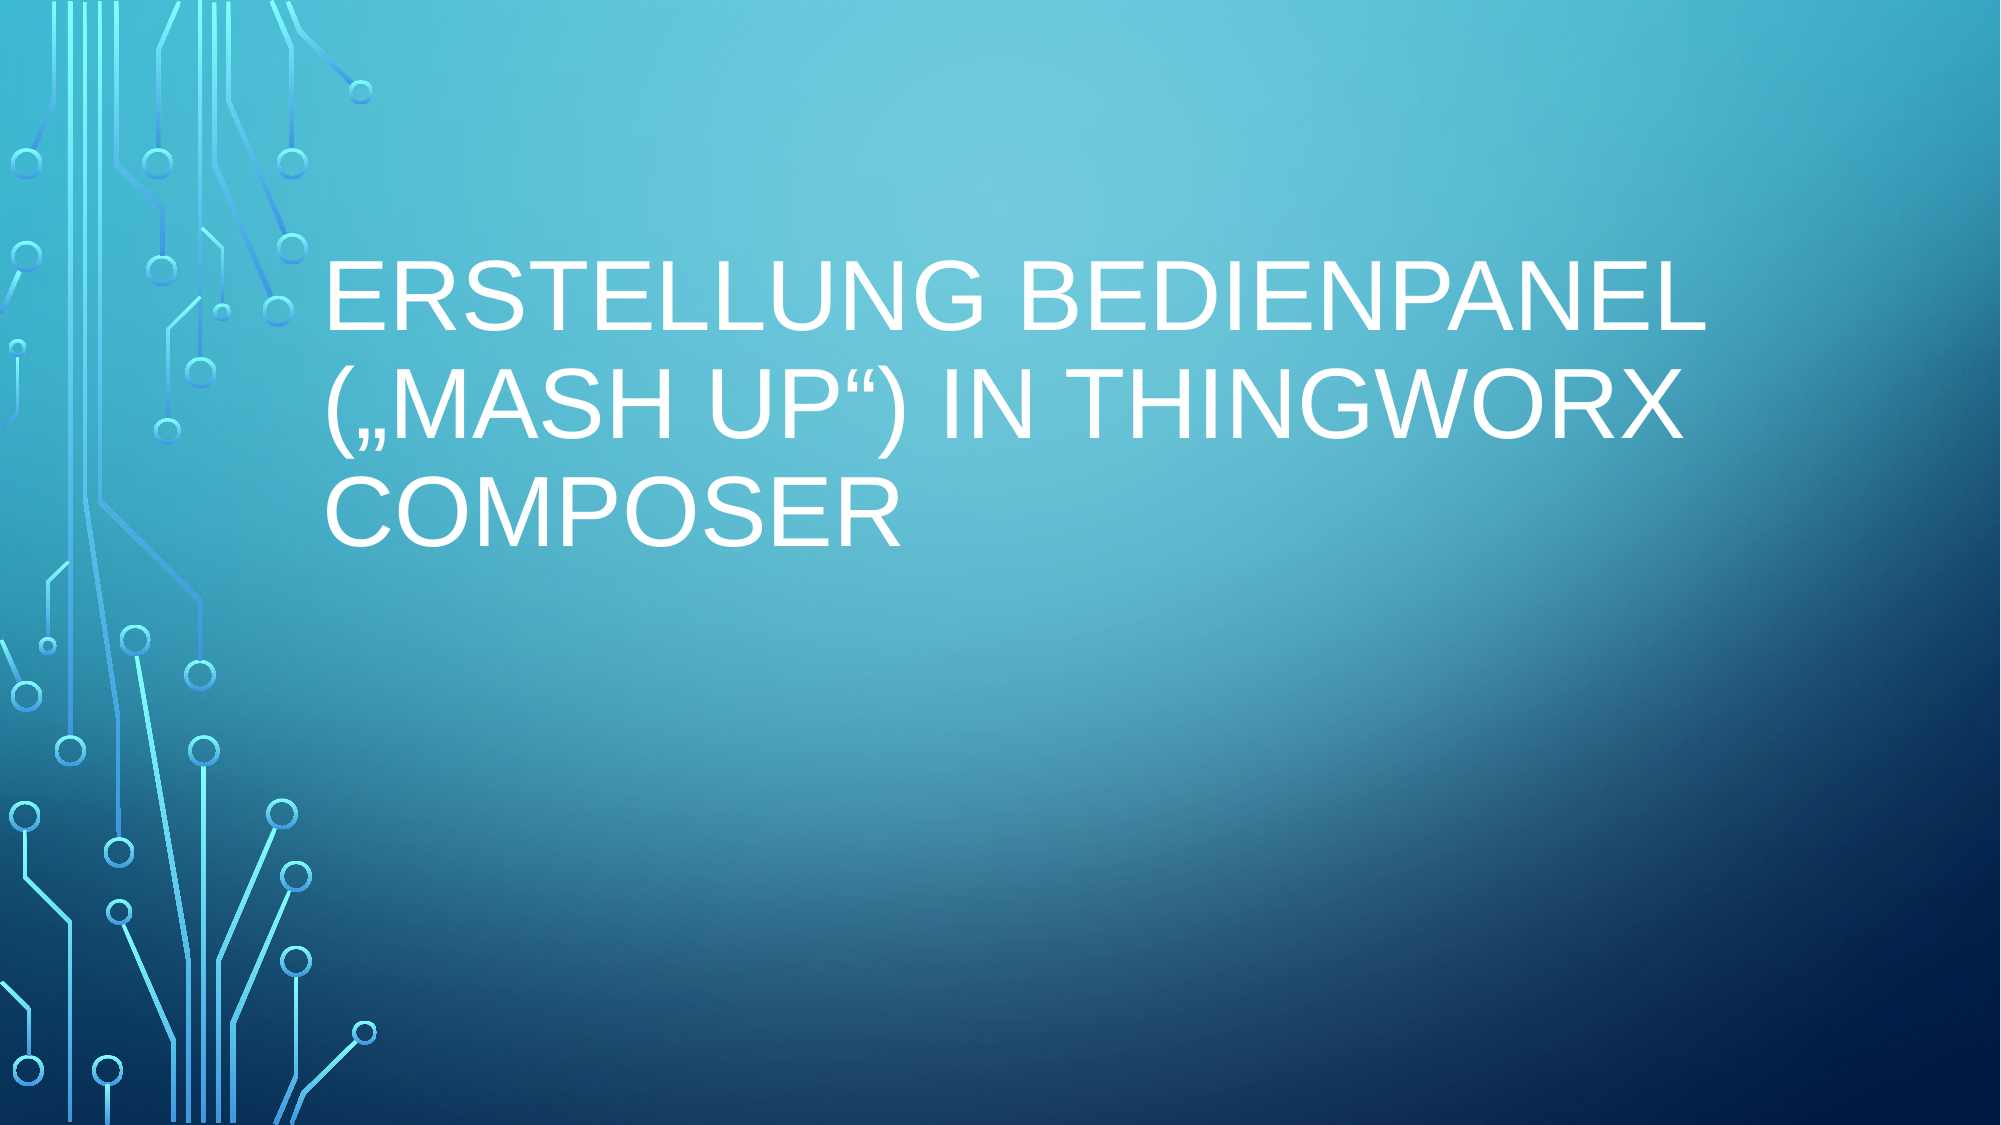

# Erstellung BedienPanel („MASH UP“) in Thingworx Composer